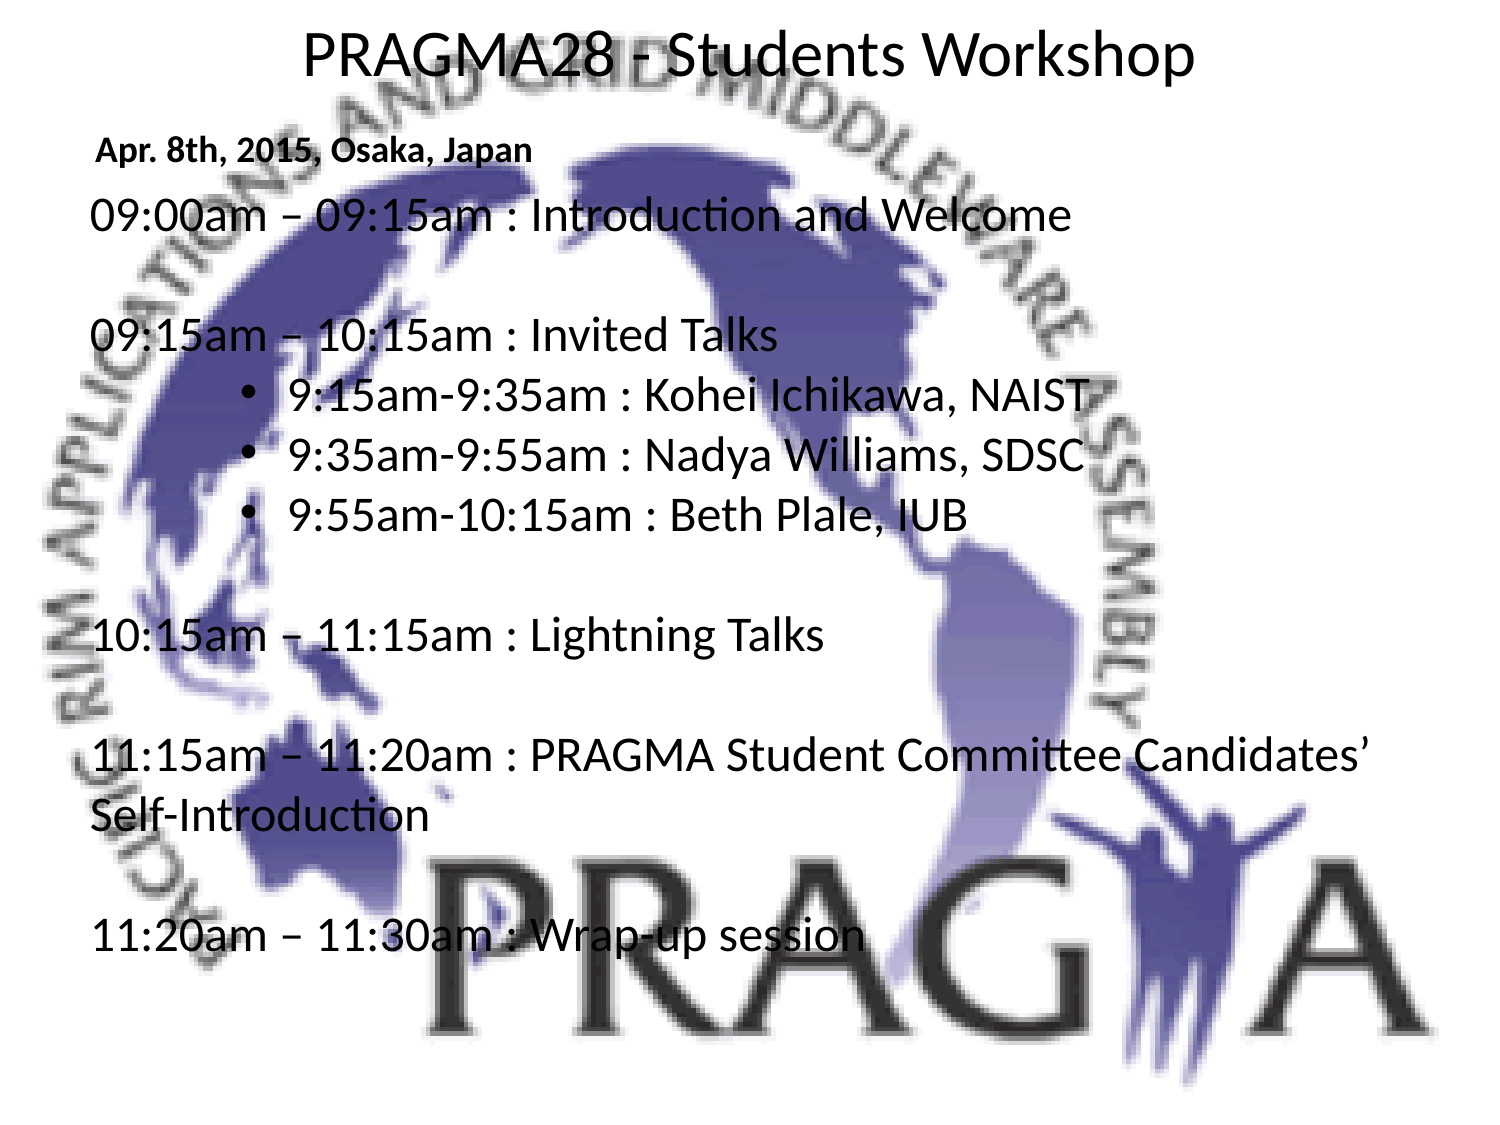

# PRAGMA28 - Students Workshop
Apr. 8th, 2015, Osaka, Japan
09:00am – 09:15am : Introduction and Welcome

09:15am – 10:15am : Invited Talks
9:15am-9:35am : Kohei Ichikawa, NAIST
9:35am-9:55am : Nadya Williams, SDSC
9:55am-10:15am : Beth Plale, IUB

10:15am – 11:15am : Lightning Talks

11:15am – 11:20am : PRAGMA Student Committee Candidates’ Self-Introduction

11:20am – 11:30am : Wrap-up session